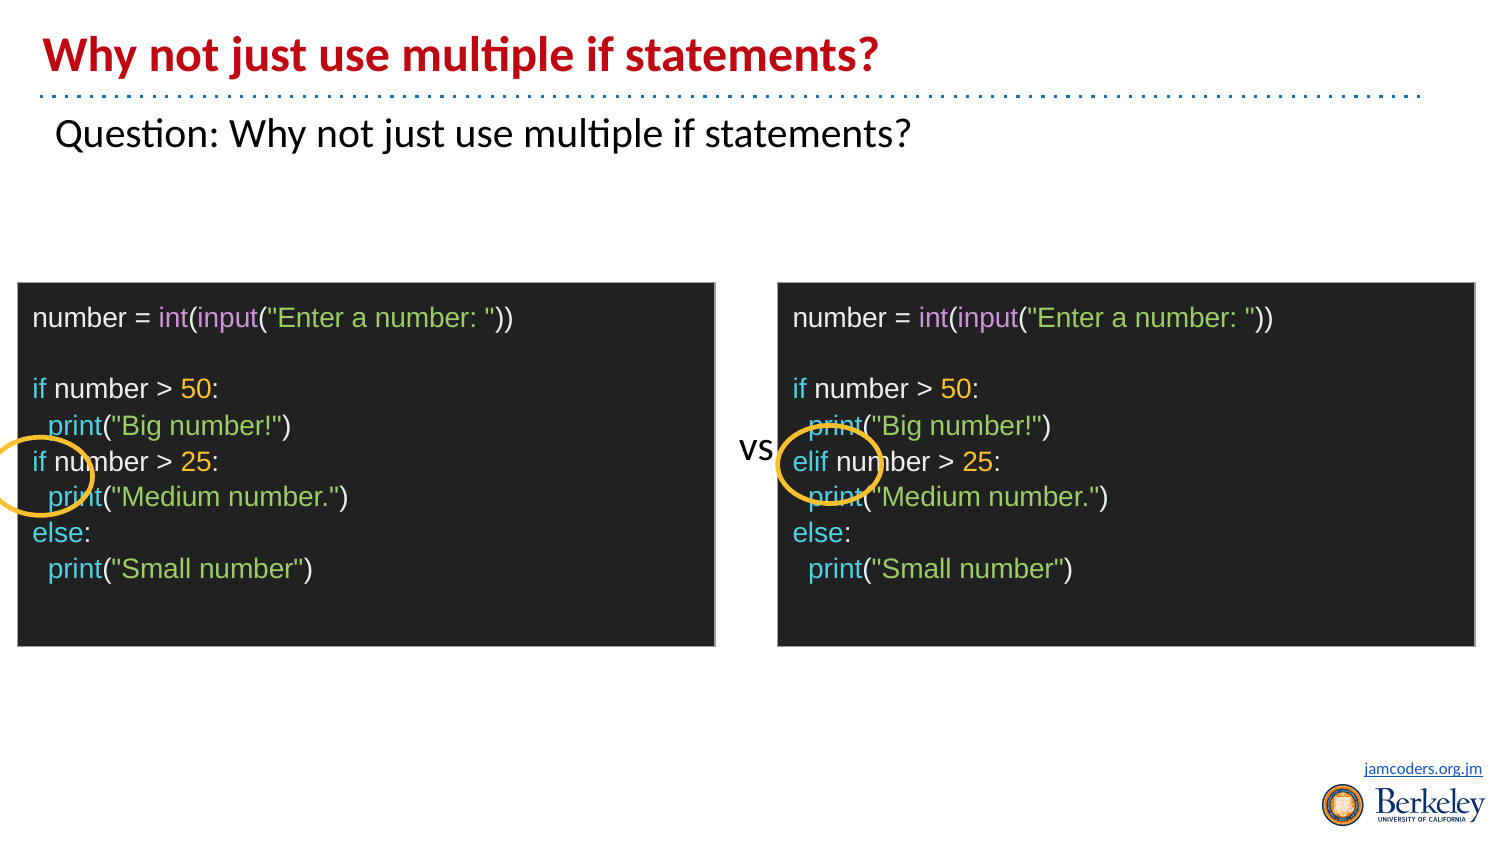

# Why not just use multiple if statements?
Question: Why not just use multiple if statements?

                                                                        vs

| number = int(input("Enter a number: ")) if number > 50: print("Big number!") if number > 25: print("Medium number.") else: print("Small number") |
| --- |
| number = int(input("Enter a number: ")) if number > 50: print("Big number!") elif number > 25: print("Medium number.") else: print("Small number") |
| --- |